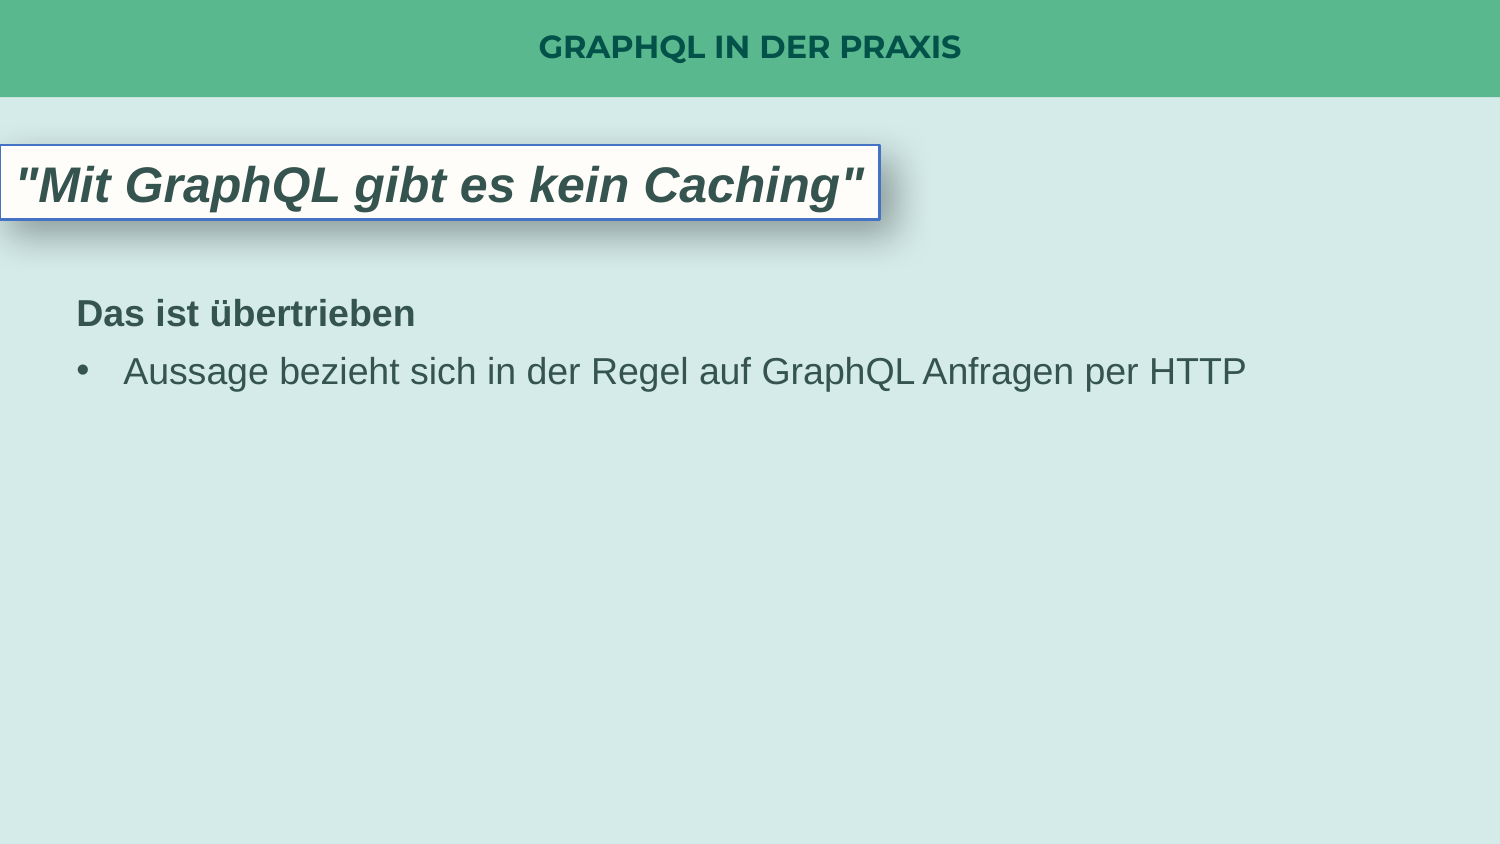

# GraphQL in der Praxis
"Mit GraphQL gibt es kein Caching"
Das ist übertrieben
Aussage bezieht sich in der Regel auf GraphQL Anfragen per HTTP